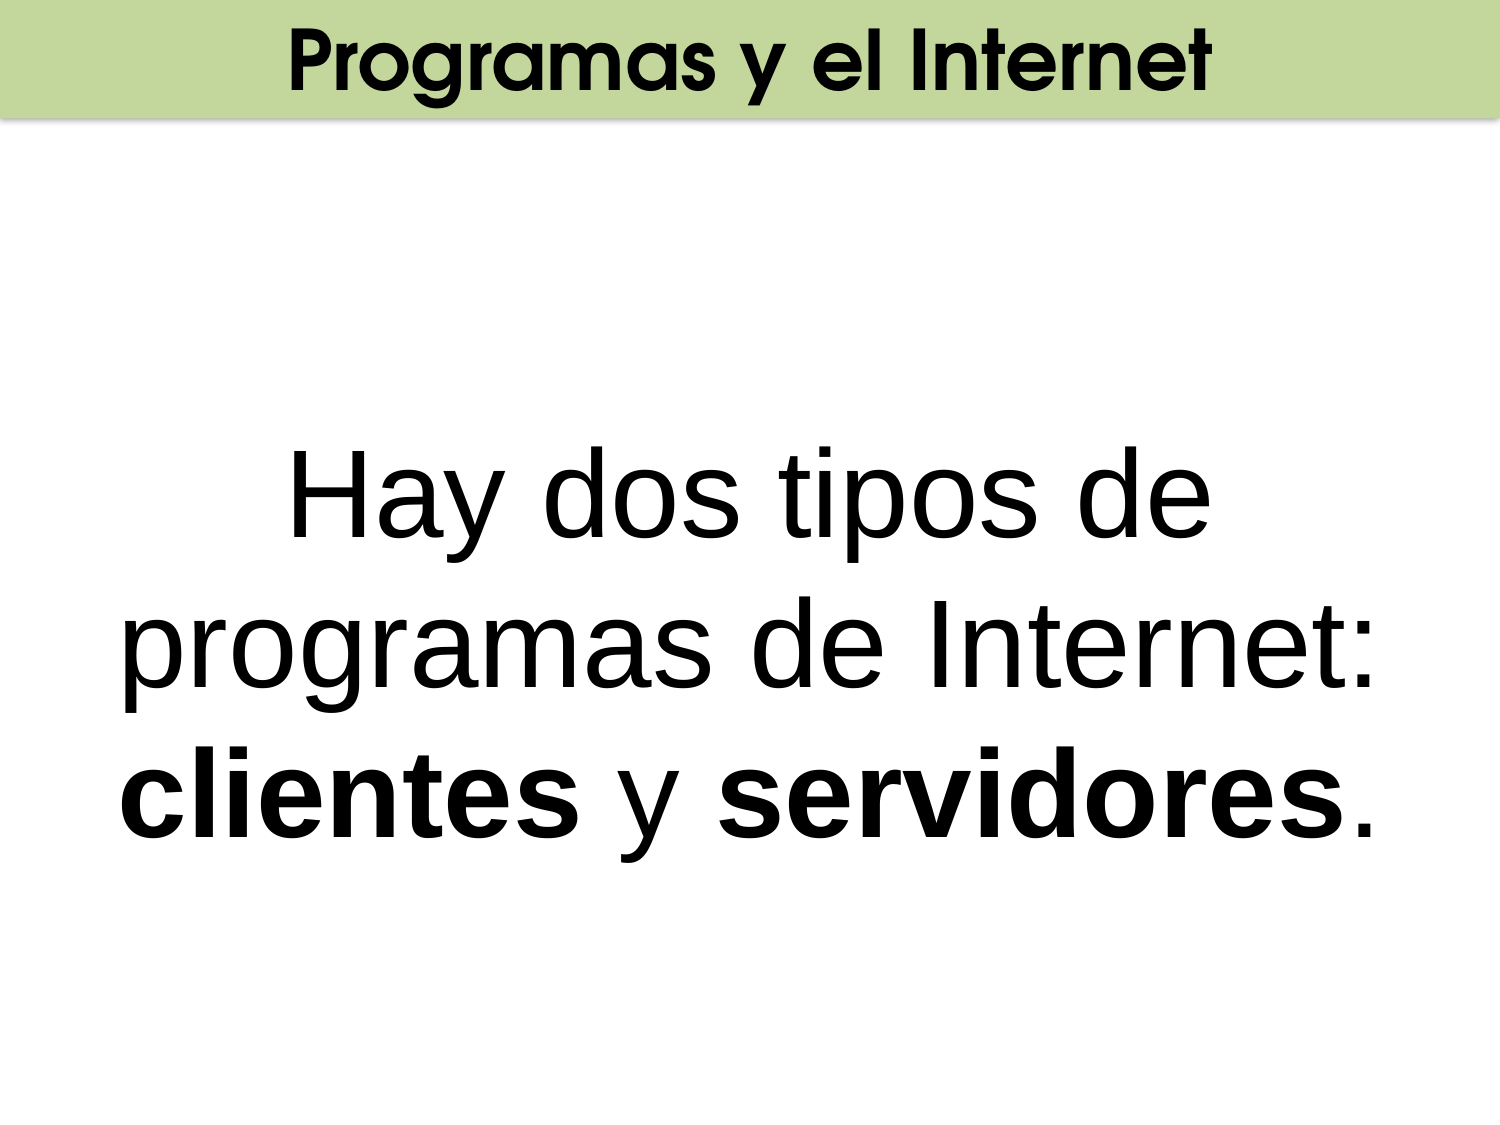

Programas y el Internet
Hay dos tipos de programas de Internet: clientes y servidores.